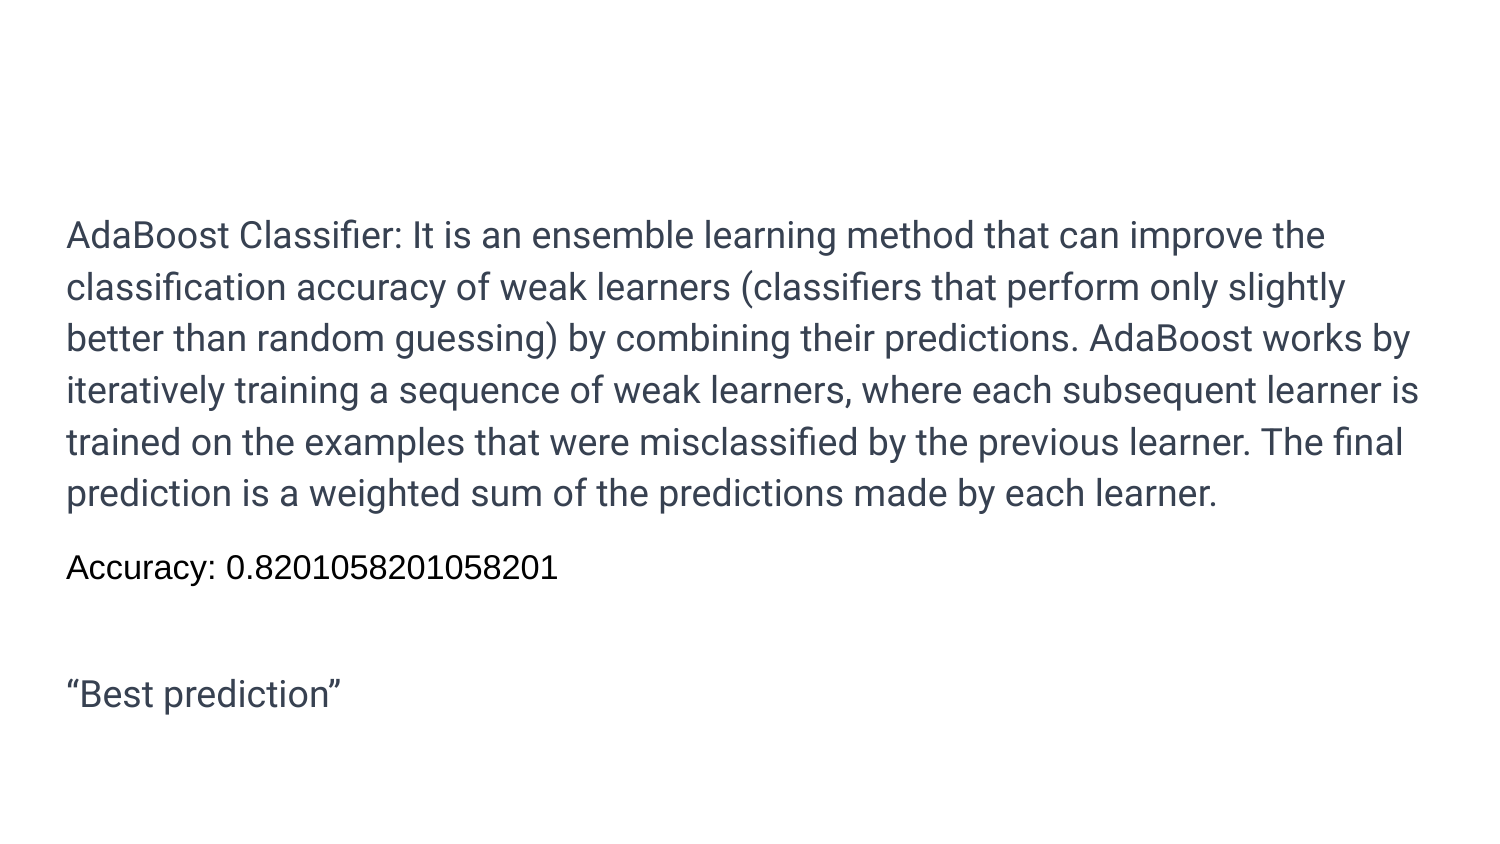

#
AdaBoost Classifier: It is an ensemble learning method that can improve the classification accuracy of weak learners (classifiers that perform only slightly better than random guessing) by combining their predictions. AdaBoost works by iteratively training a sequence of weak learners, where each subsequent learner is trained on the examples that were misclassified by the previous learner. The final prediction is a weighted sum of the predictions made by each learner.
Accuracy: 0.8201058201058201

“Best prediction”